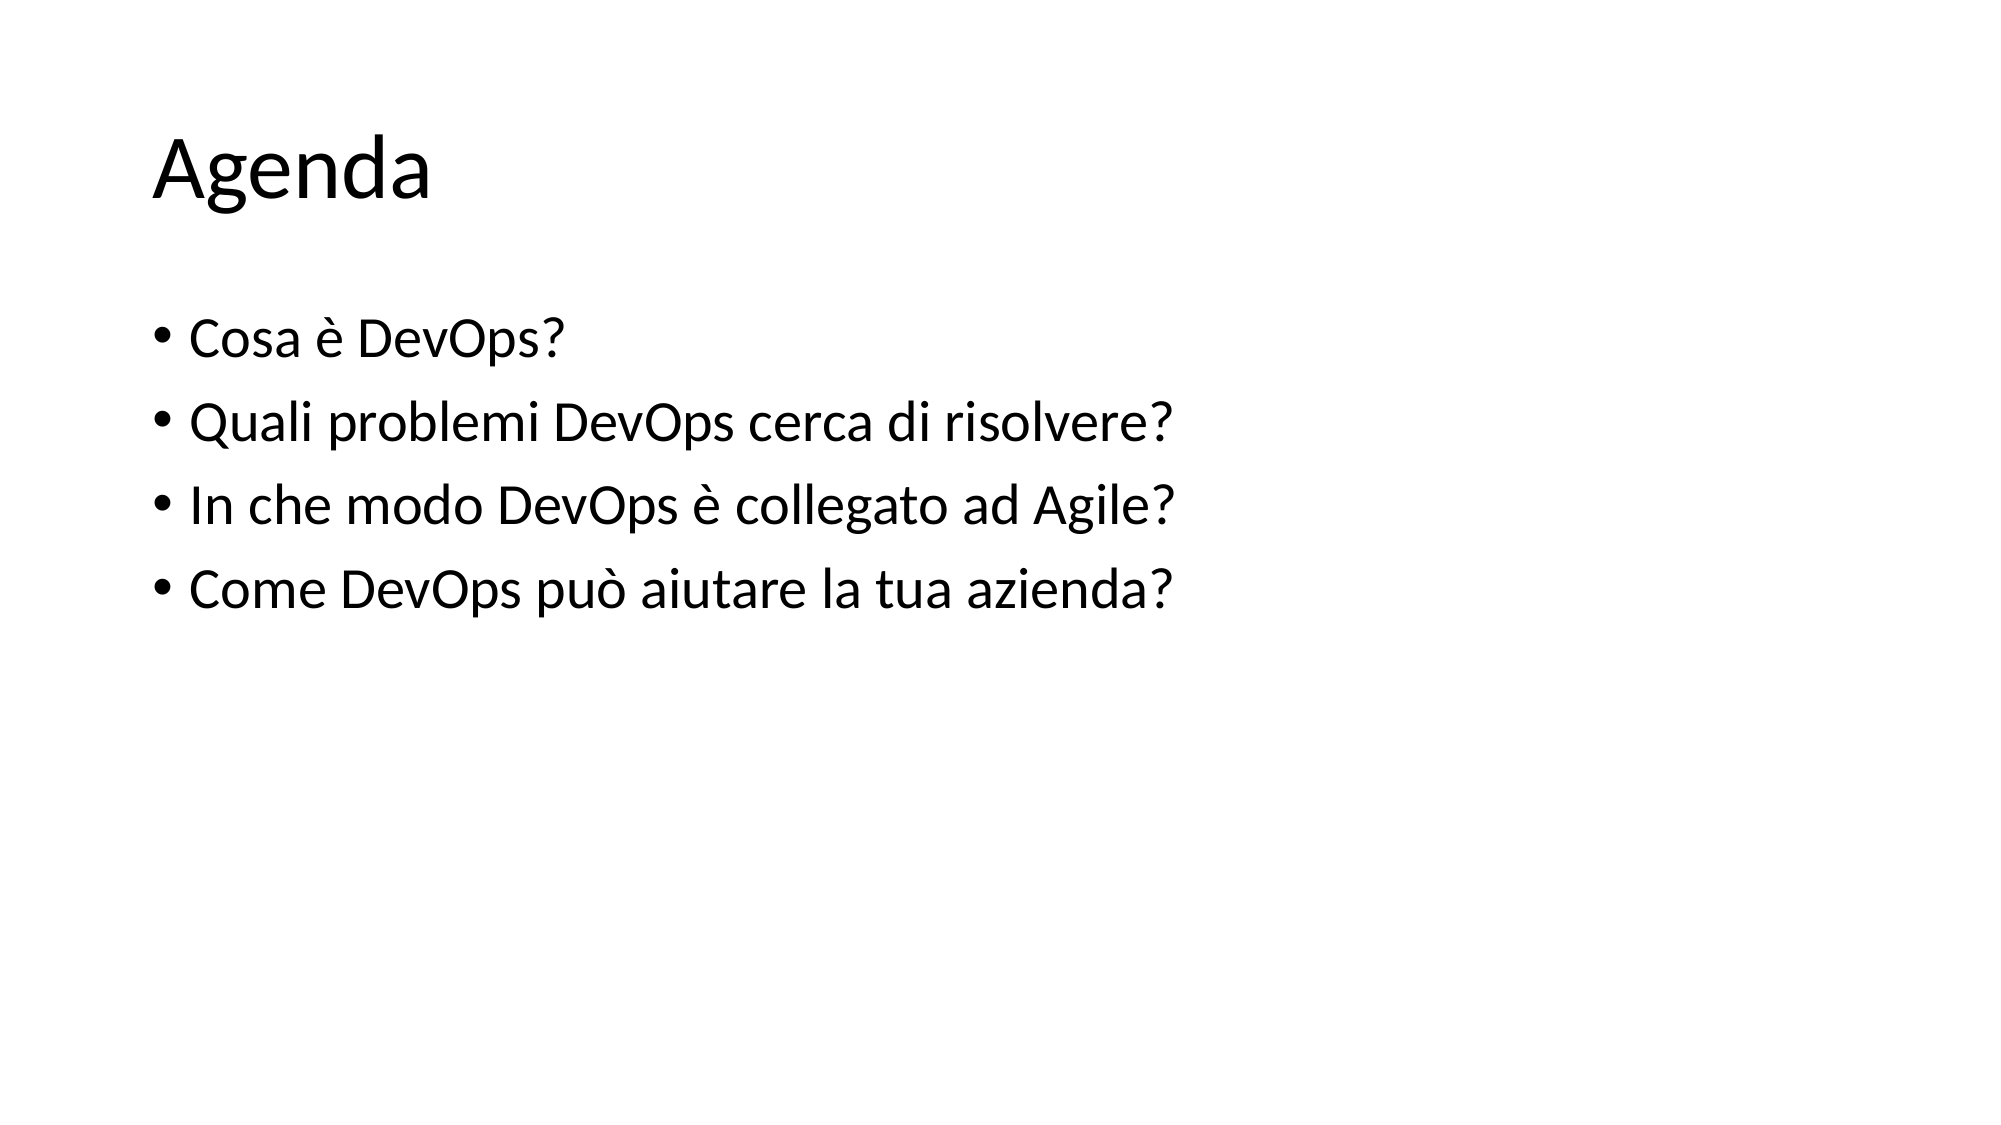

# Agenda
Cosa è DevOps?
Quali problemi DevOps cerca di risolvere?
In che modo DevOps è collegato ad Agile?
Come DevOps può aiutare la tua azienda?